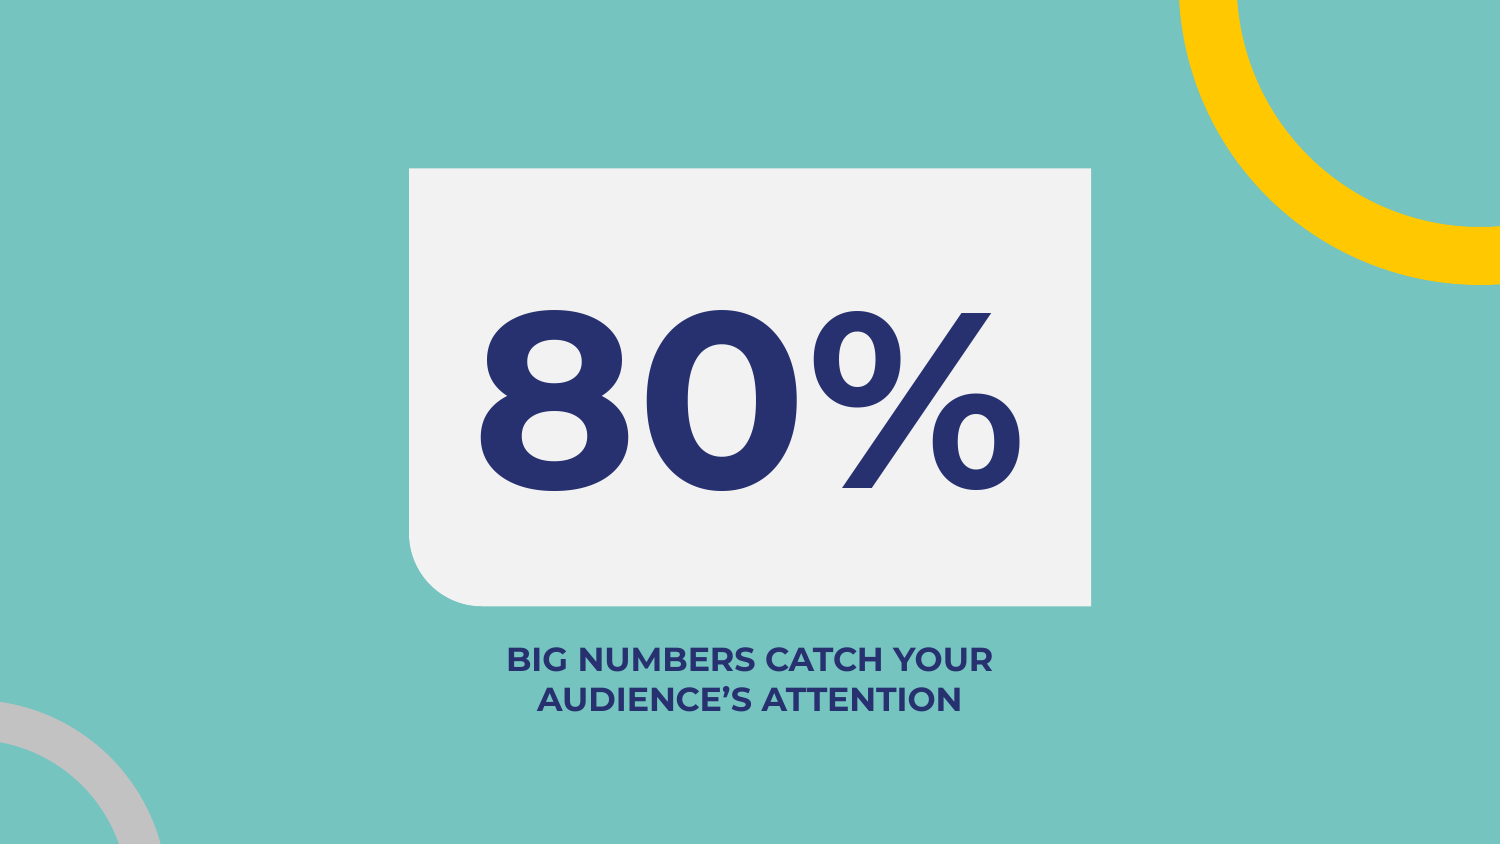

# 80%
BIG NUMBERS CATCH YOUR AUDIENCE’S ATTENTION